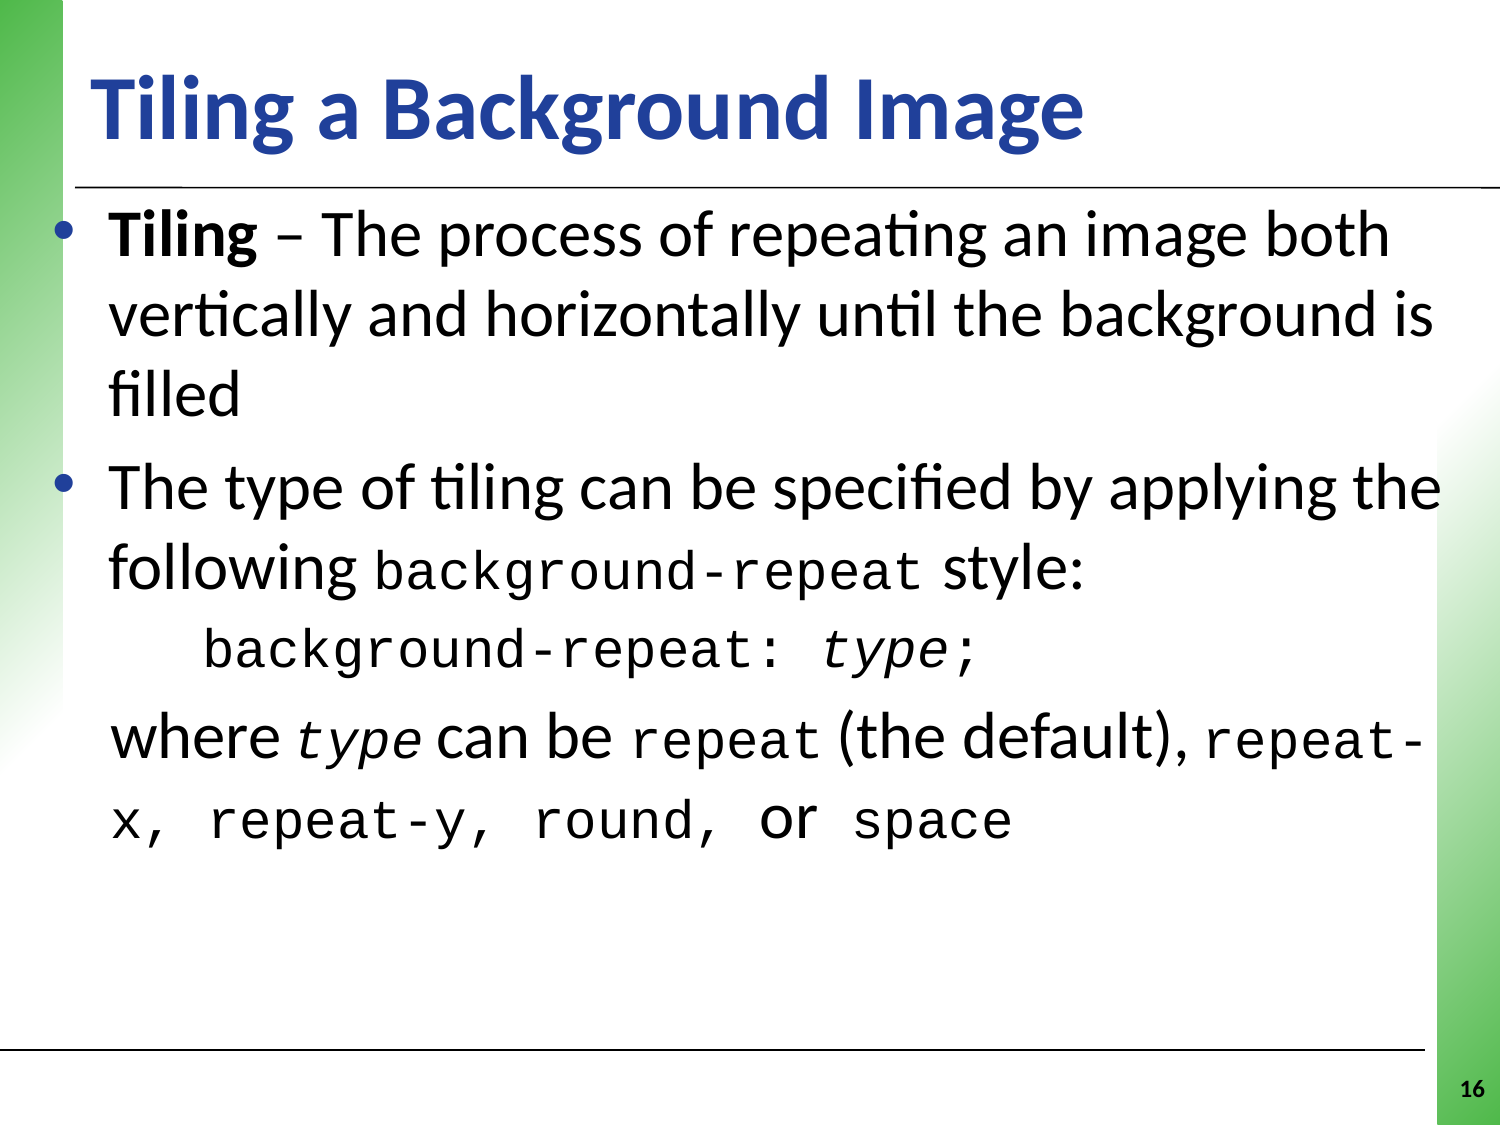

# Tiling a Background Image
Tiling – The process of repeating an image both vertically and horizontally until the background is filled
The type of tiling can be specified by applying the following background-repeat style:
background-repeat: type;
where type can be repeat (the default), repeat-x, repeat-y, round, or space
16